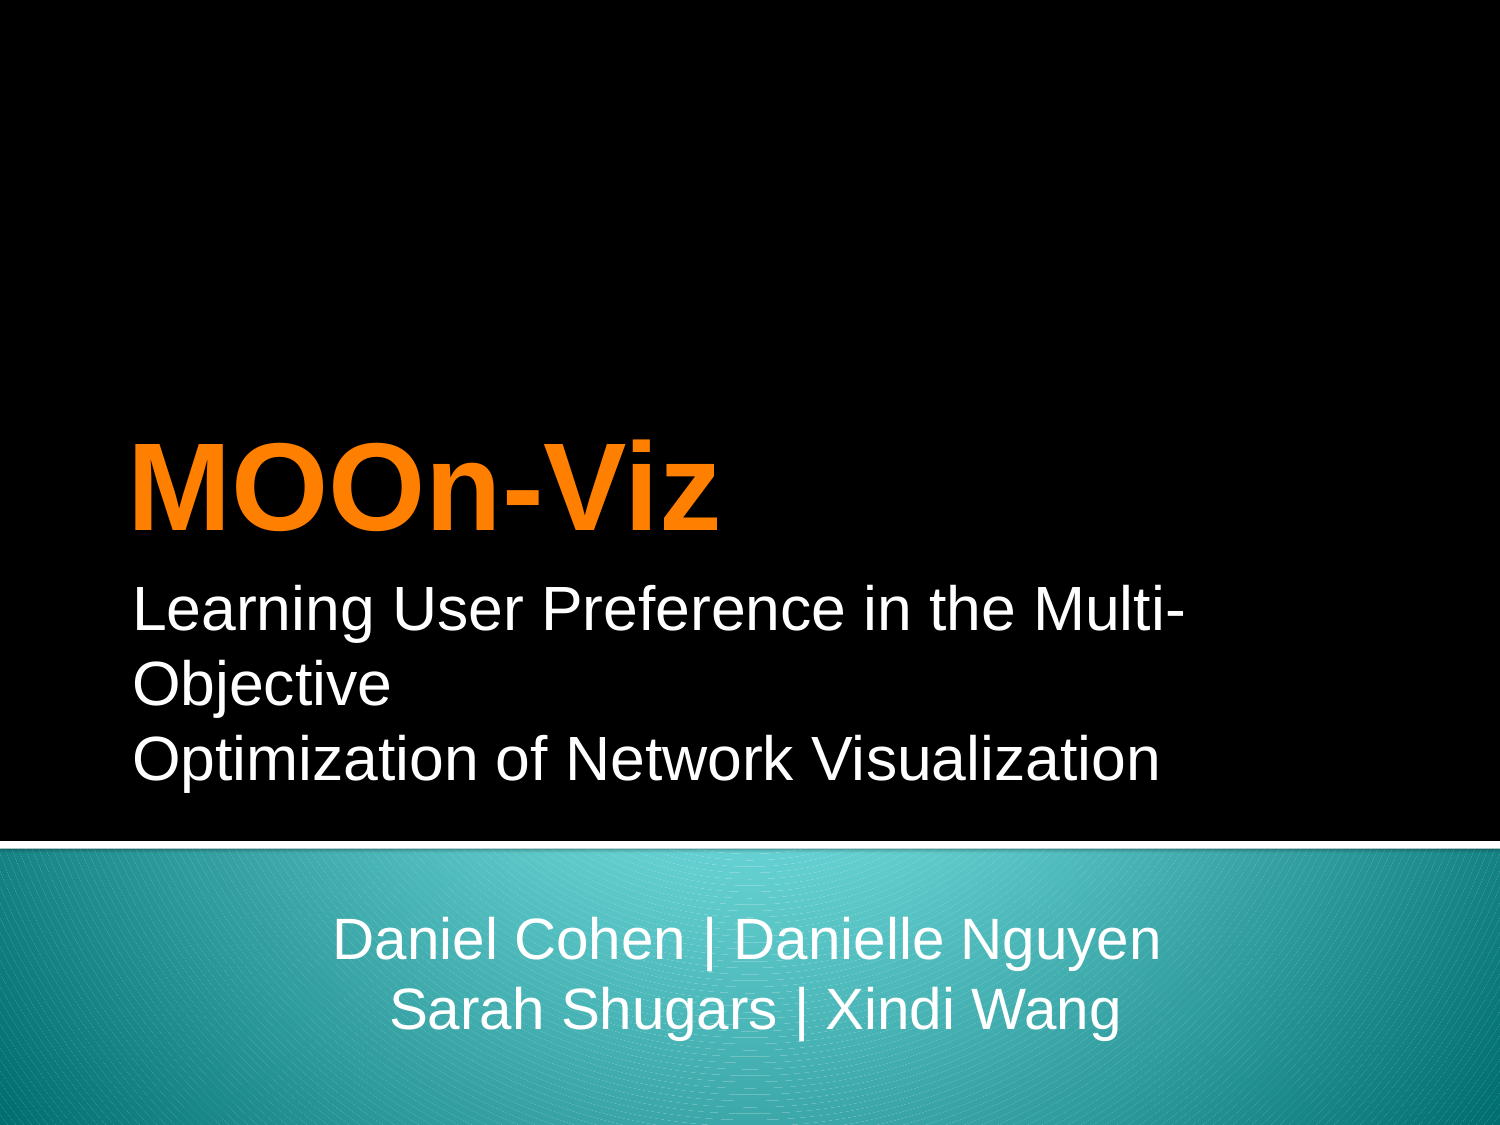

# MOOn-Viz
Learning User Preference in the Multi-Objective
Optimization of Network Visualization
Daniel Cohen | Danielle Nguyen
Sarah Shugars | Xindi Wang